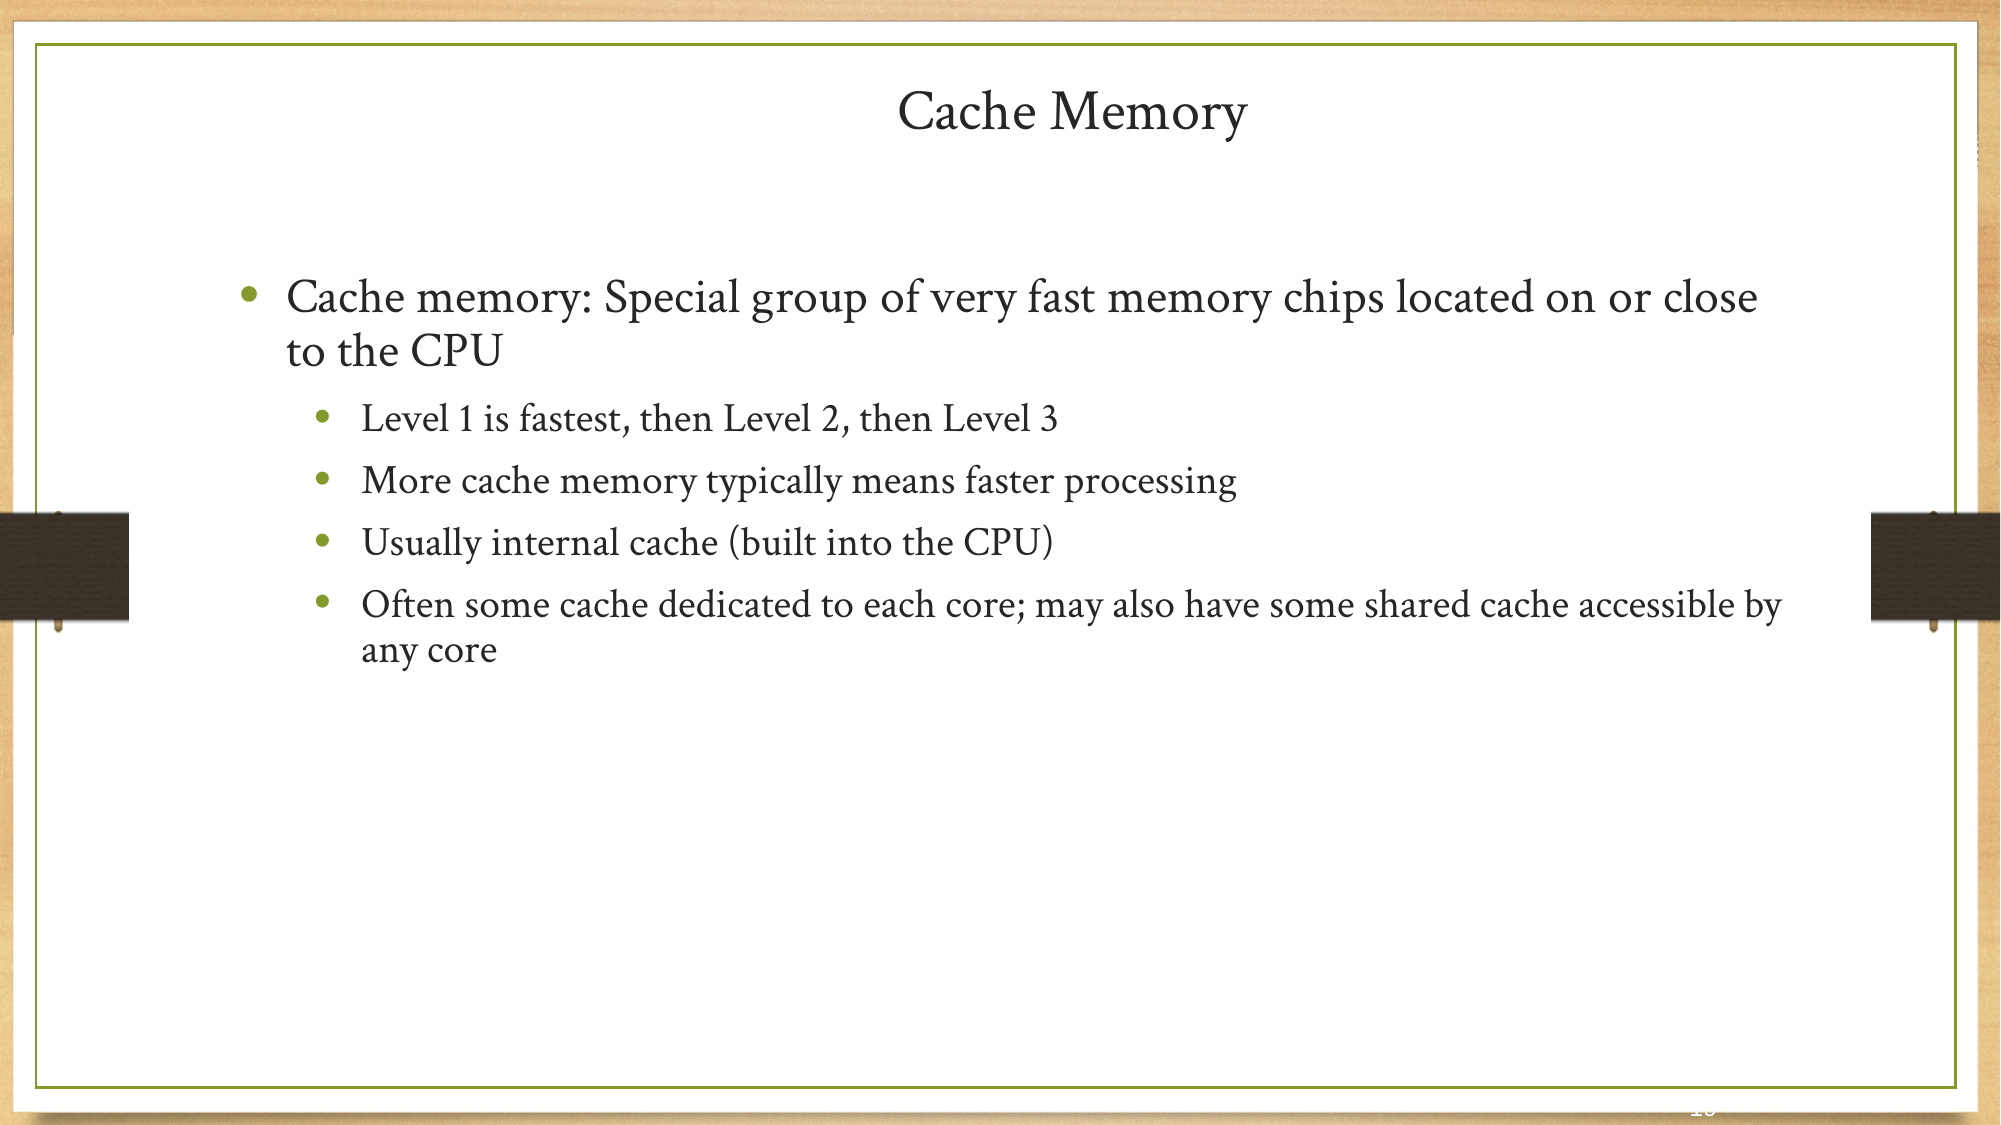

Cache Memory
Cache memory: Special group of very fast memory chips located on or close to the CPU
Level 1 is fastest, then Level 2, then Level 3
More cache memory typically means faster processing
Usually internal cache (built into the CPU)
Often some cache dedicated to each core; may also have some shared cache accessible by any core
19